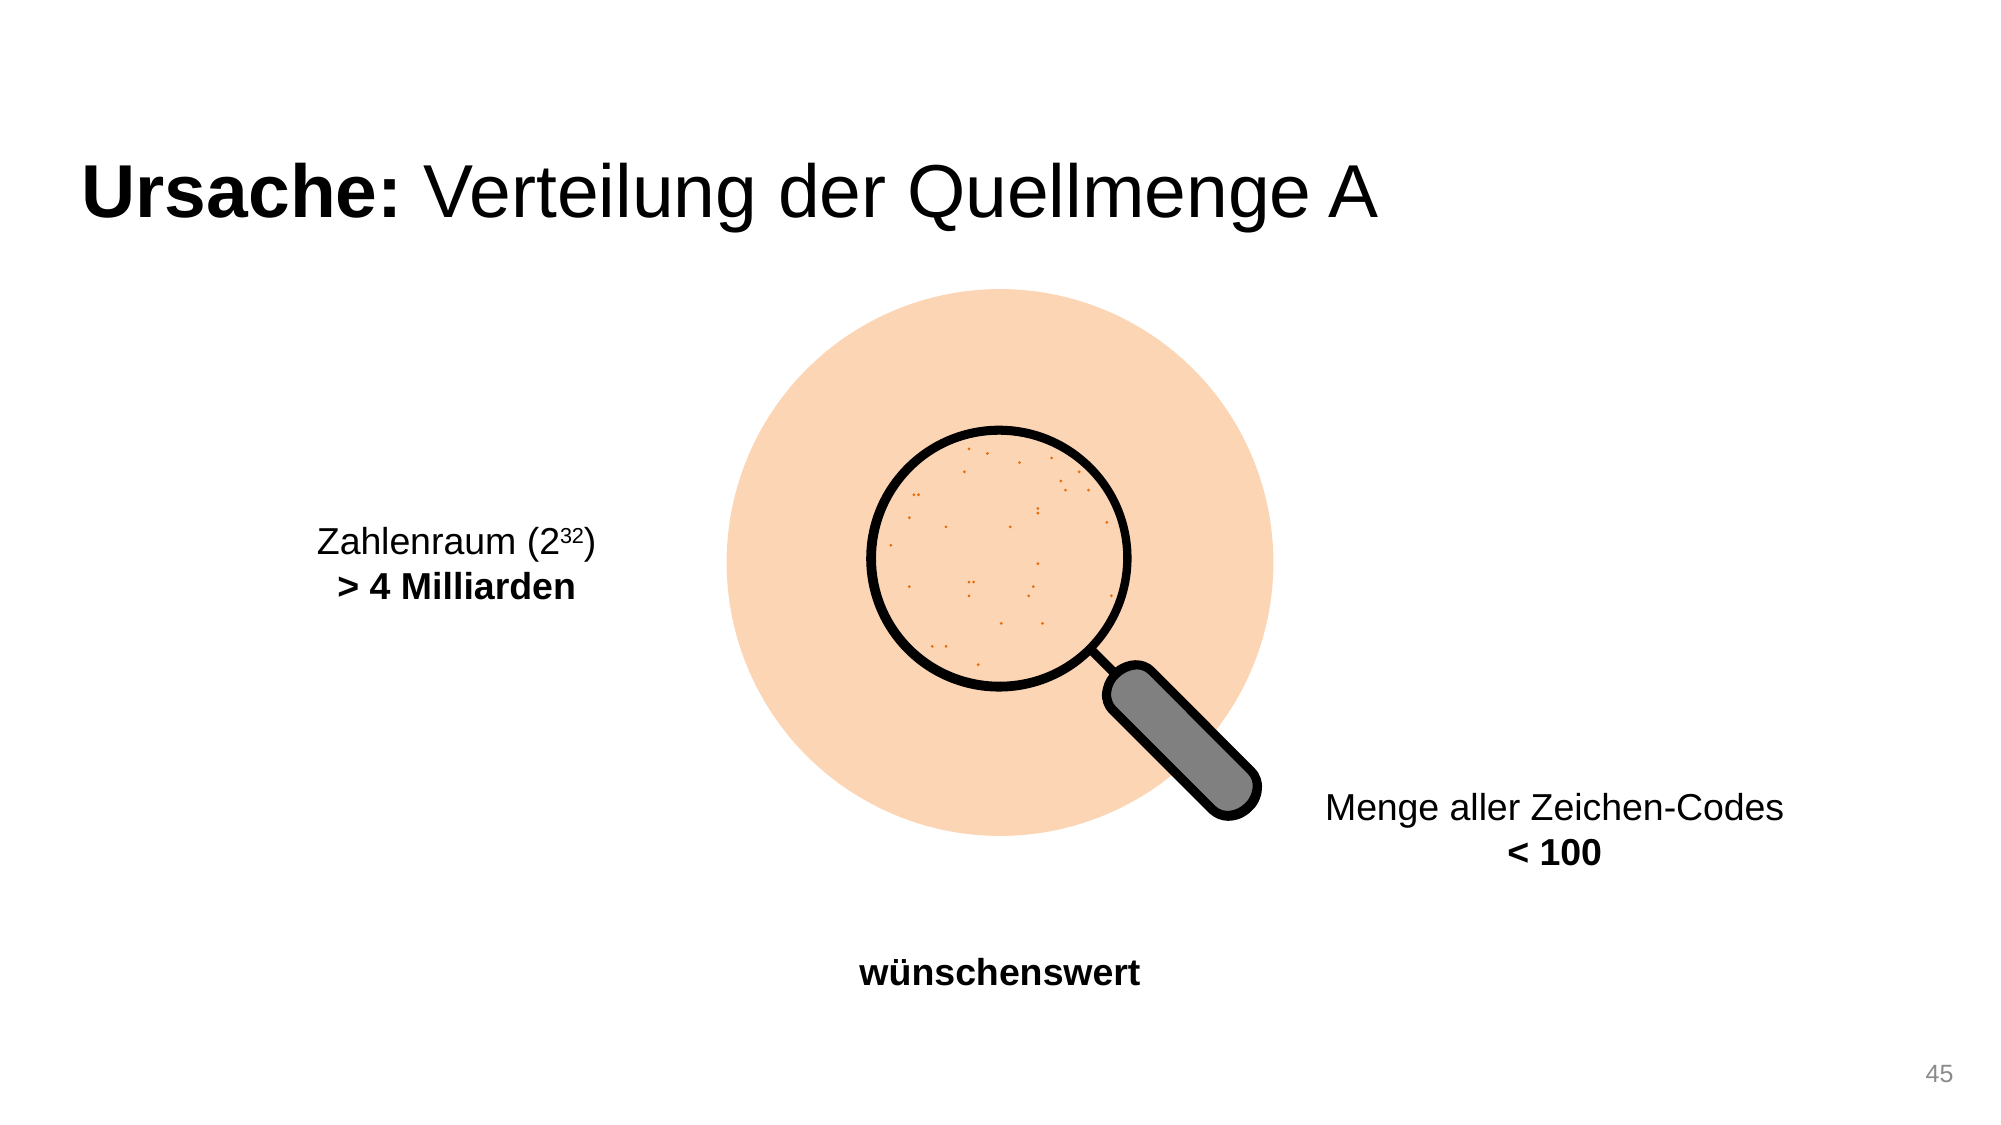

Ursache: Verteilung der Quellmenge A

Zahlenraum (232)
> 4 Milliarden
Menge aller Zeichen-Codes
< 100
wünschenswert
45